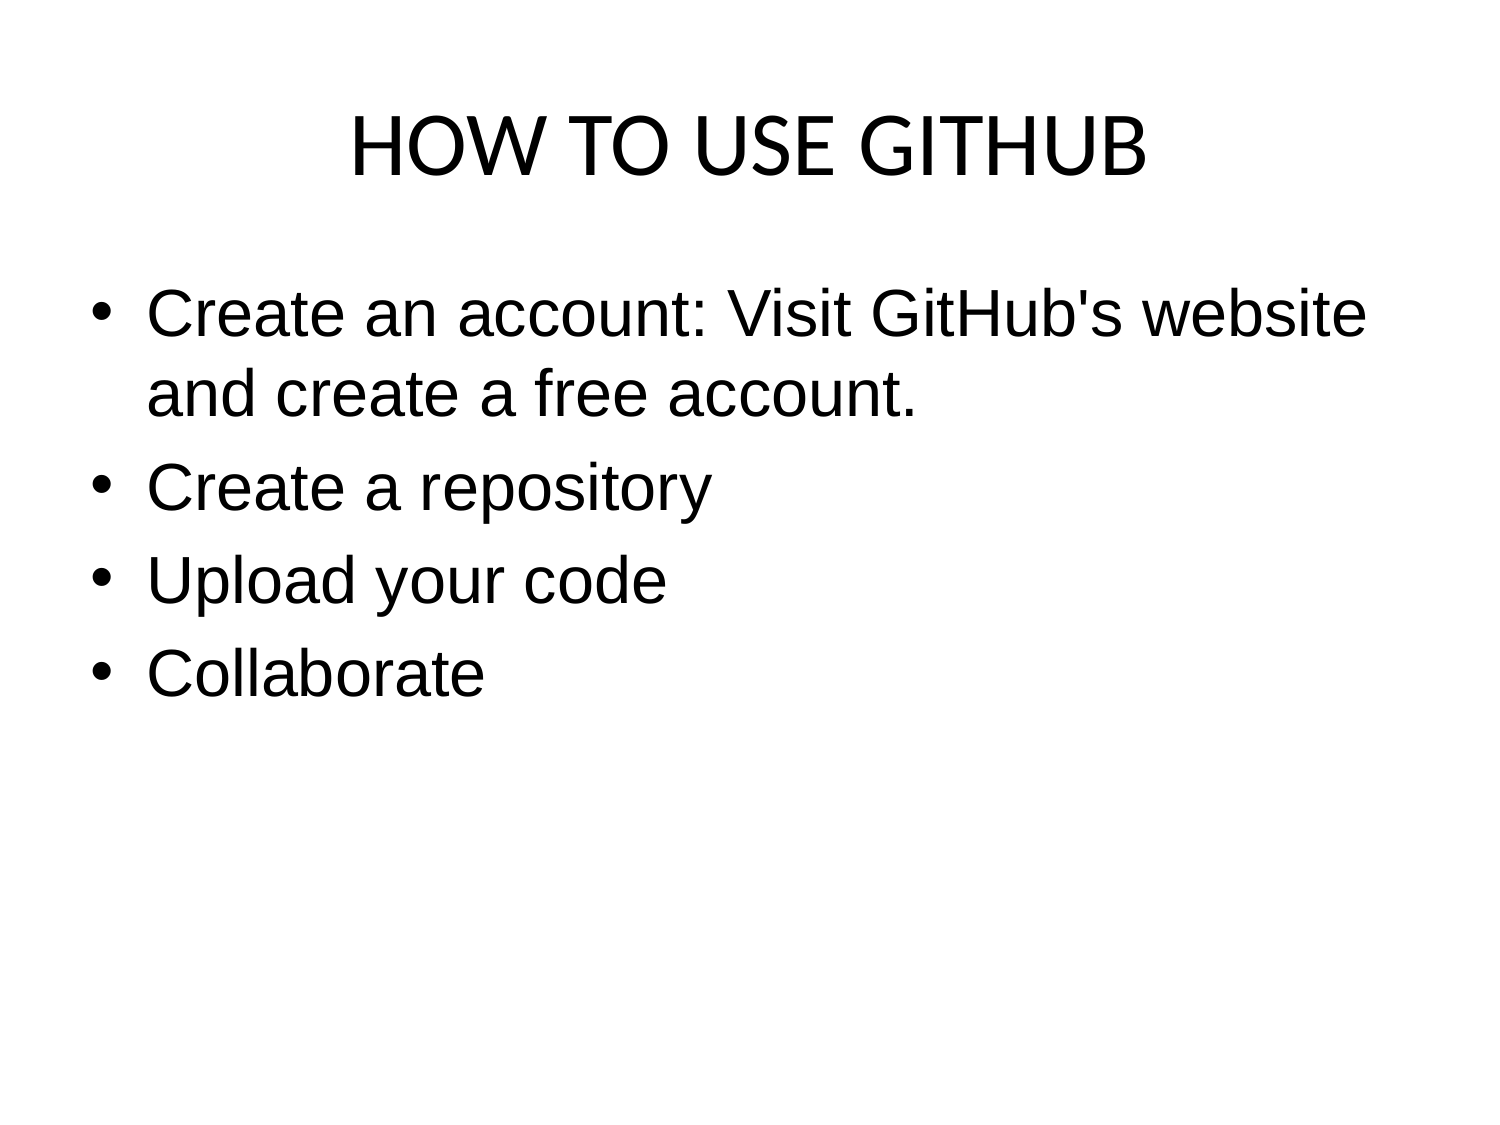

# HOW TO USE GITHUB
Create an account: Visit GitHub's website and create a free account.
Create a repository
Upload your code
Collaborate